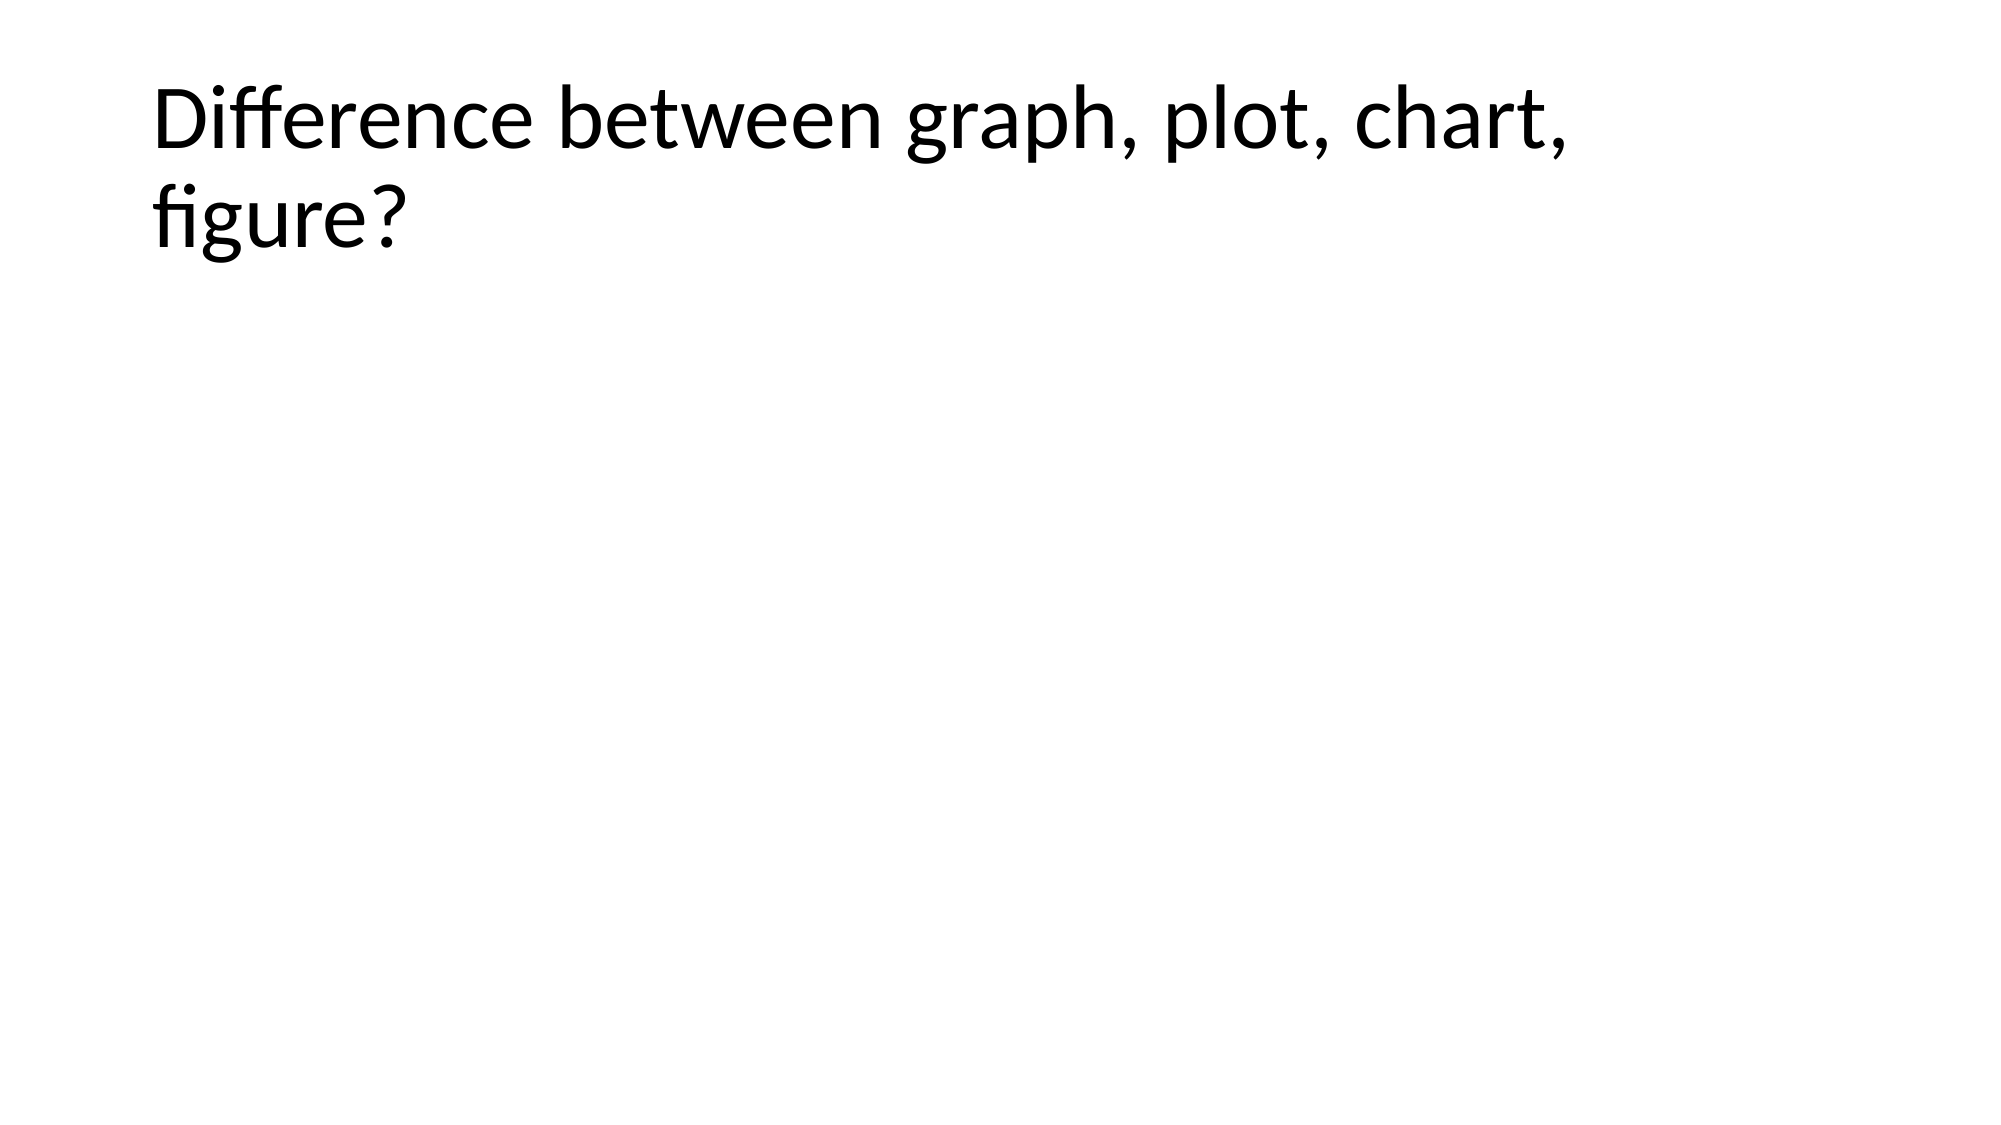

# Difference between graph, plot, chart, figure?